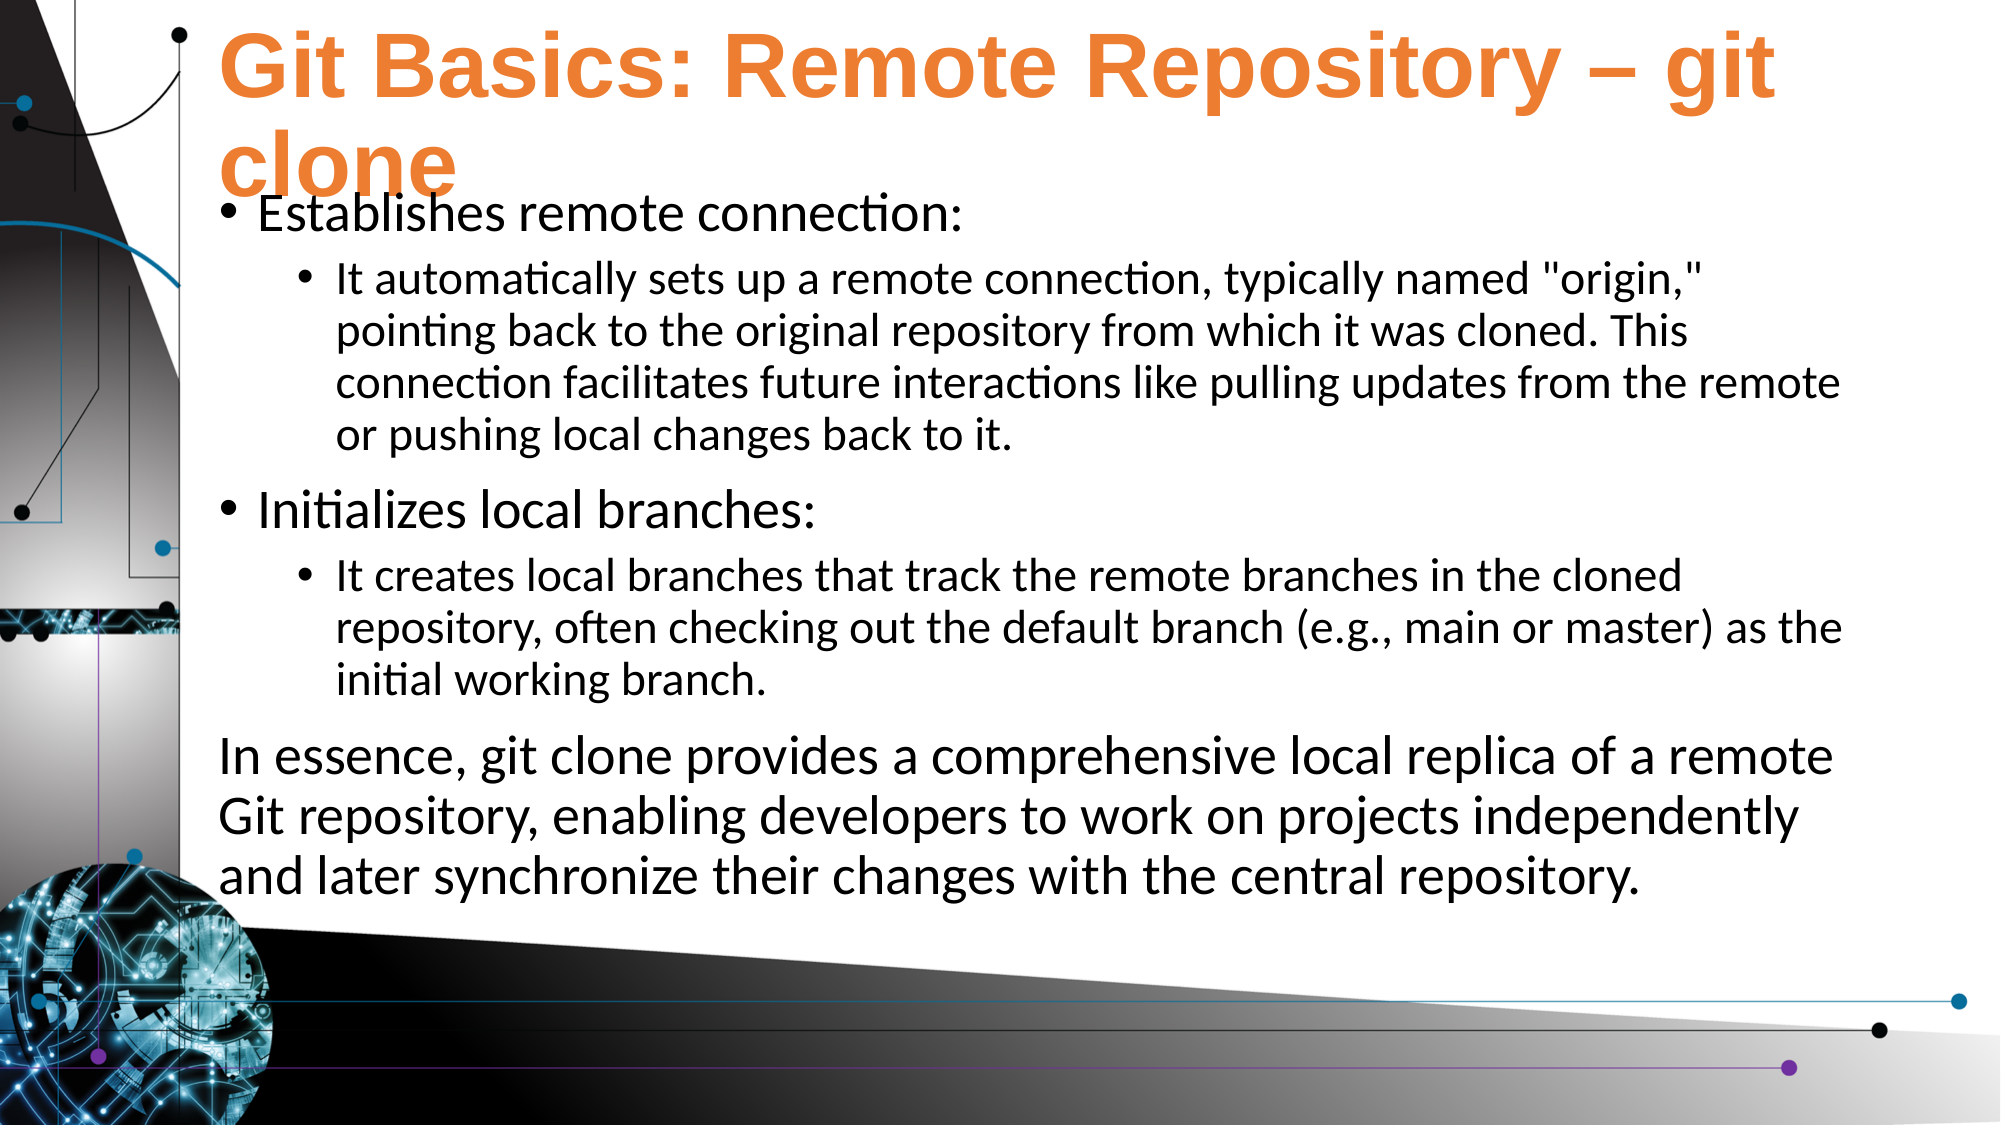

# Git Basics: Remote Repository – git clone
Establishes remote connection:
It automatically sets up a remote connection, typically named "origin," pointing back to the original repository from which it was cloned. This connection facilitates future interactions like pulling updates from the remote or pushing local changes back to it.
Initializes local branches:
It creates local branches that track the remote branches in the cloned repository, often checking out the default branch (e.g., main or master) as the initial working branch.
In essence, git clone provides a comprehensive local replica of a remote Git repository, enabling developers to work on projects independently and later synchronize their changes with the central repository.